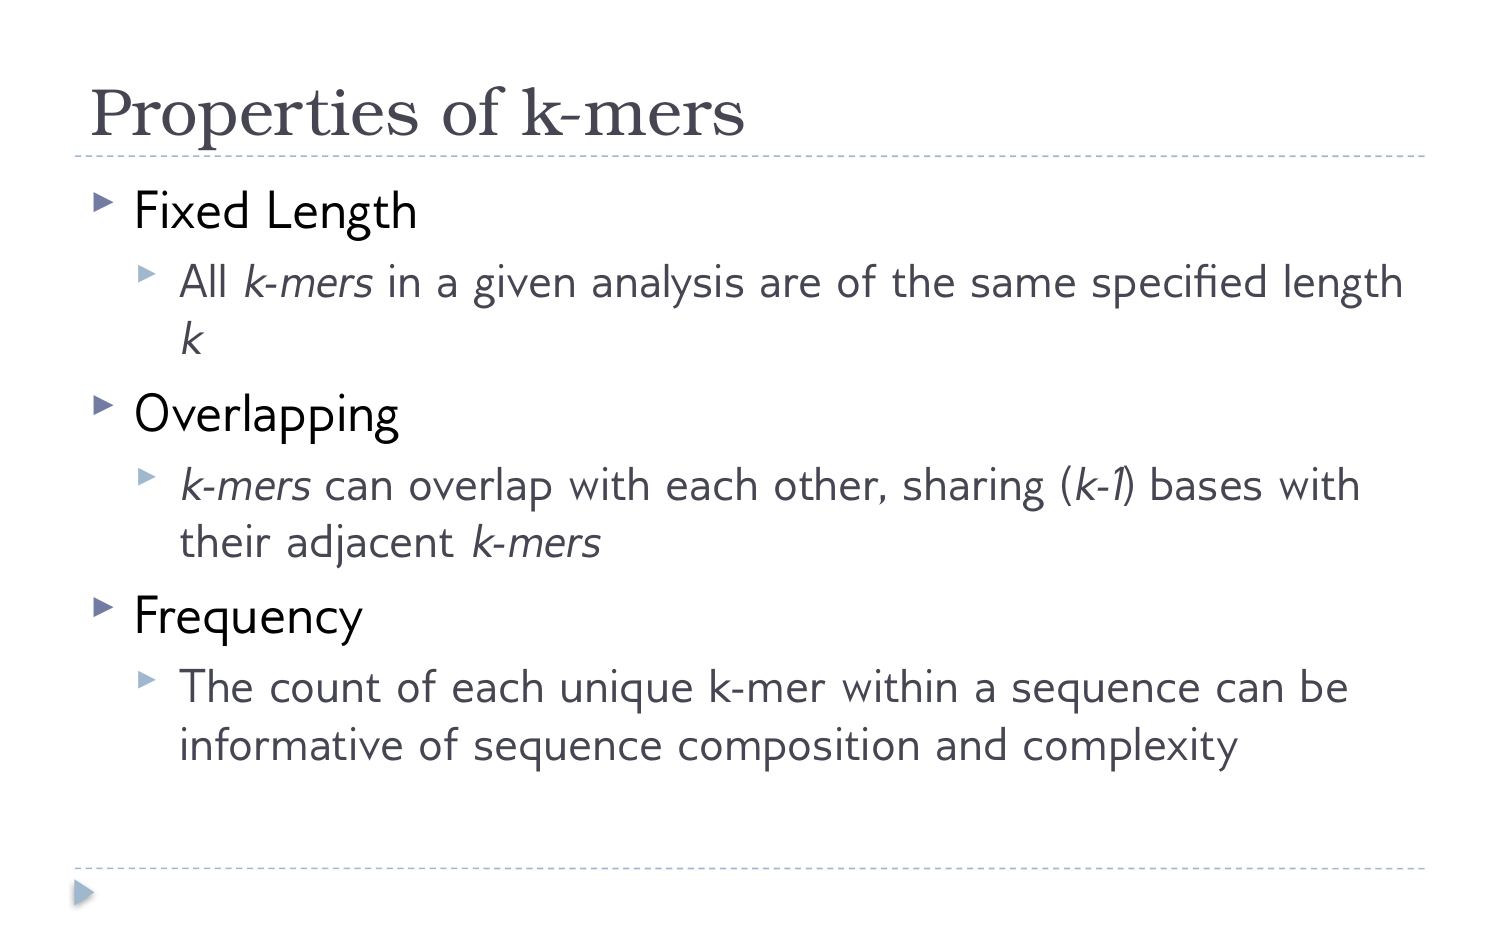

# Properties of k-mers
Fixed Length
All k-mers in a given analysis are of the same specified length k
Overlapping
k-mers can overlap with each other, sharing (k-1) bases with their adjacent k-mers
Frequency
The count of each unique k-mer within a sequence can be informative of sequence composition and complexity